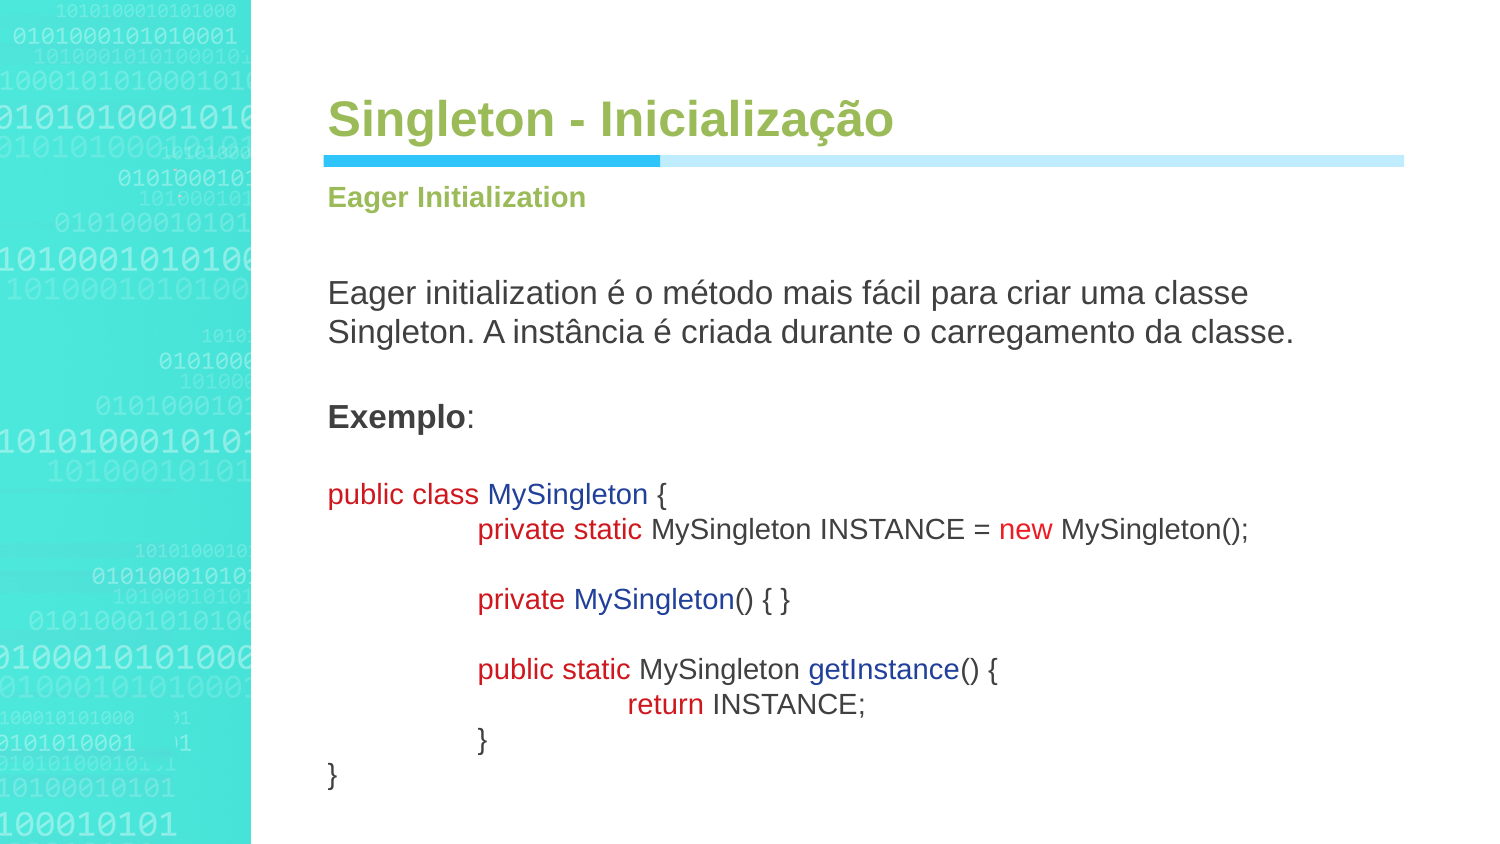

Agenda Style
Singleton - Inicialização

Eager Initialization

Eager initialization é o método mais fácil para criar uma classe Singleton. A instância é criada durante o carregamento da classe.
Exemplo:
public class MySingleton {
	private static MySingleton INSTANCE = new MySingleton();

	private MySingleton() { }

	public static MySingleton getInstance() {
		return INSTANCE;
	}
}